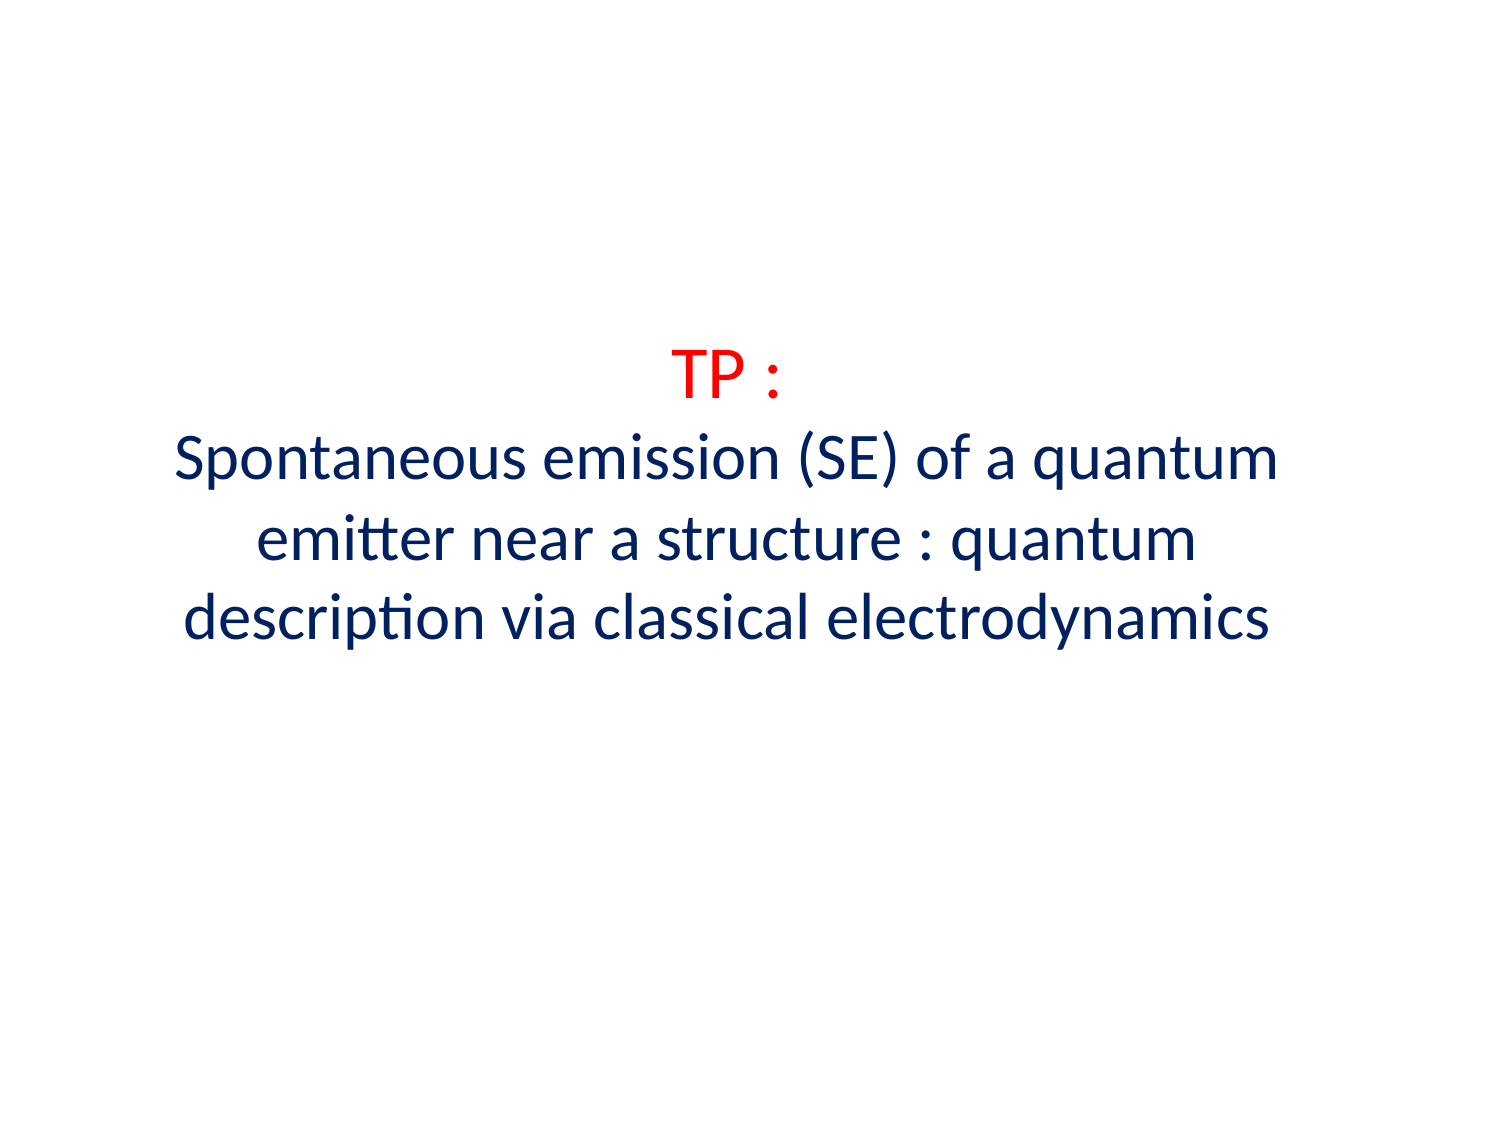

TP :
Spontaneous emission (SE) of a quantum emitter near a structure : quantum description via classical electrodynamics